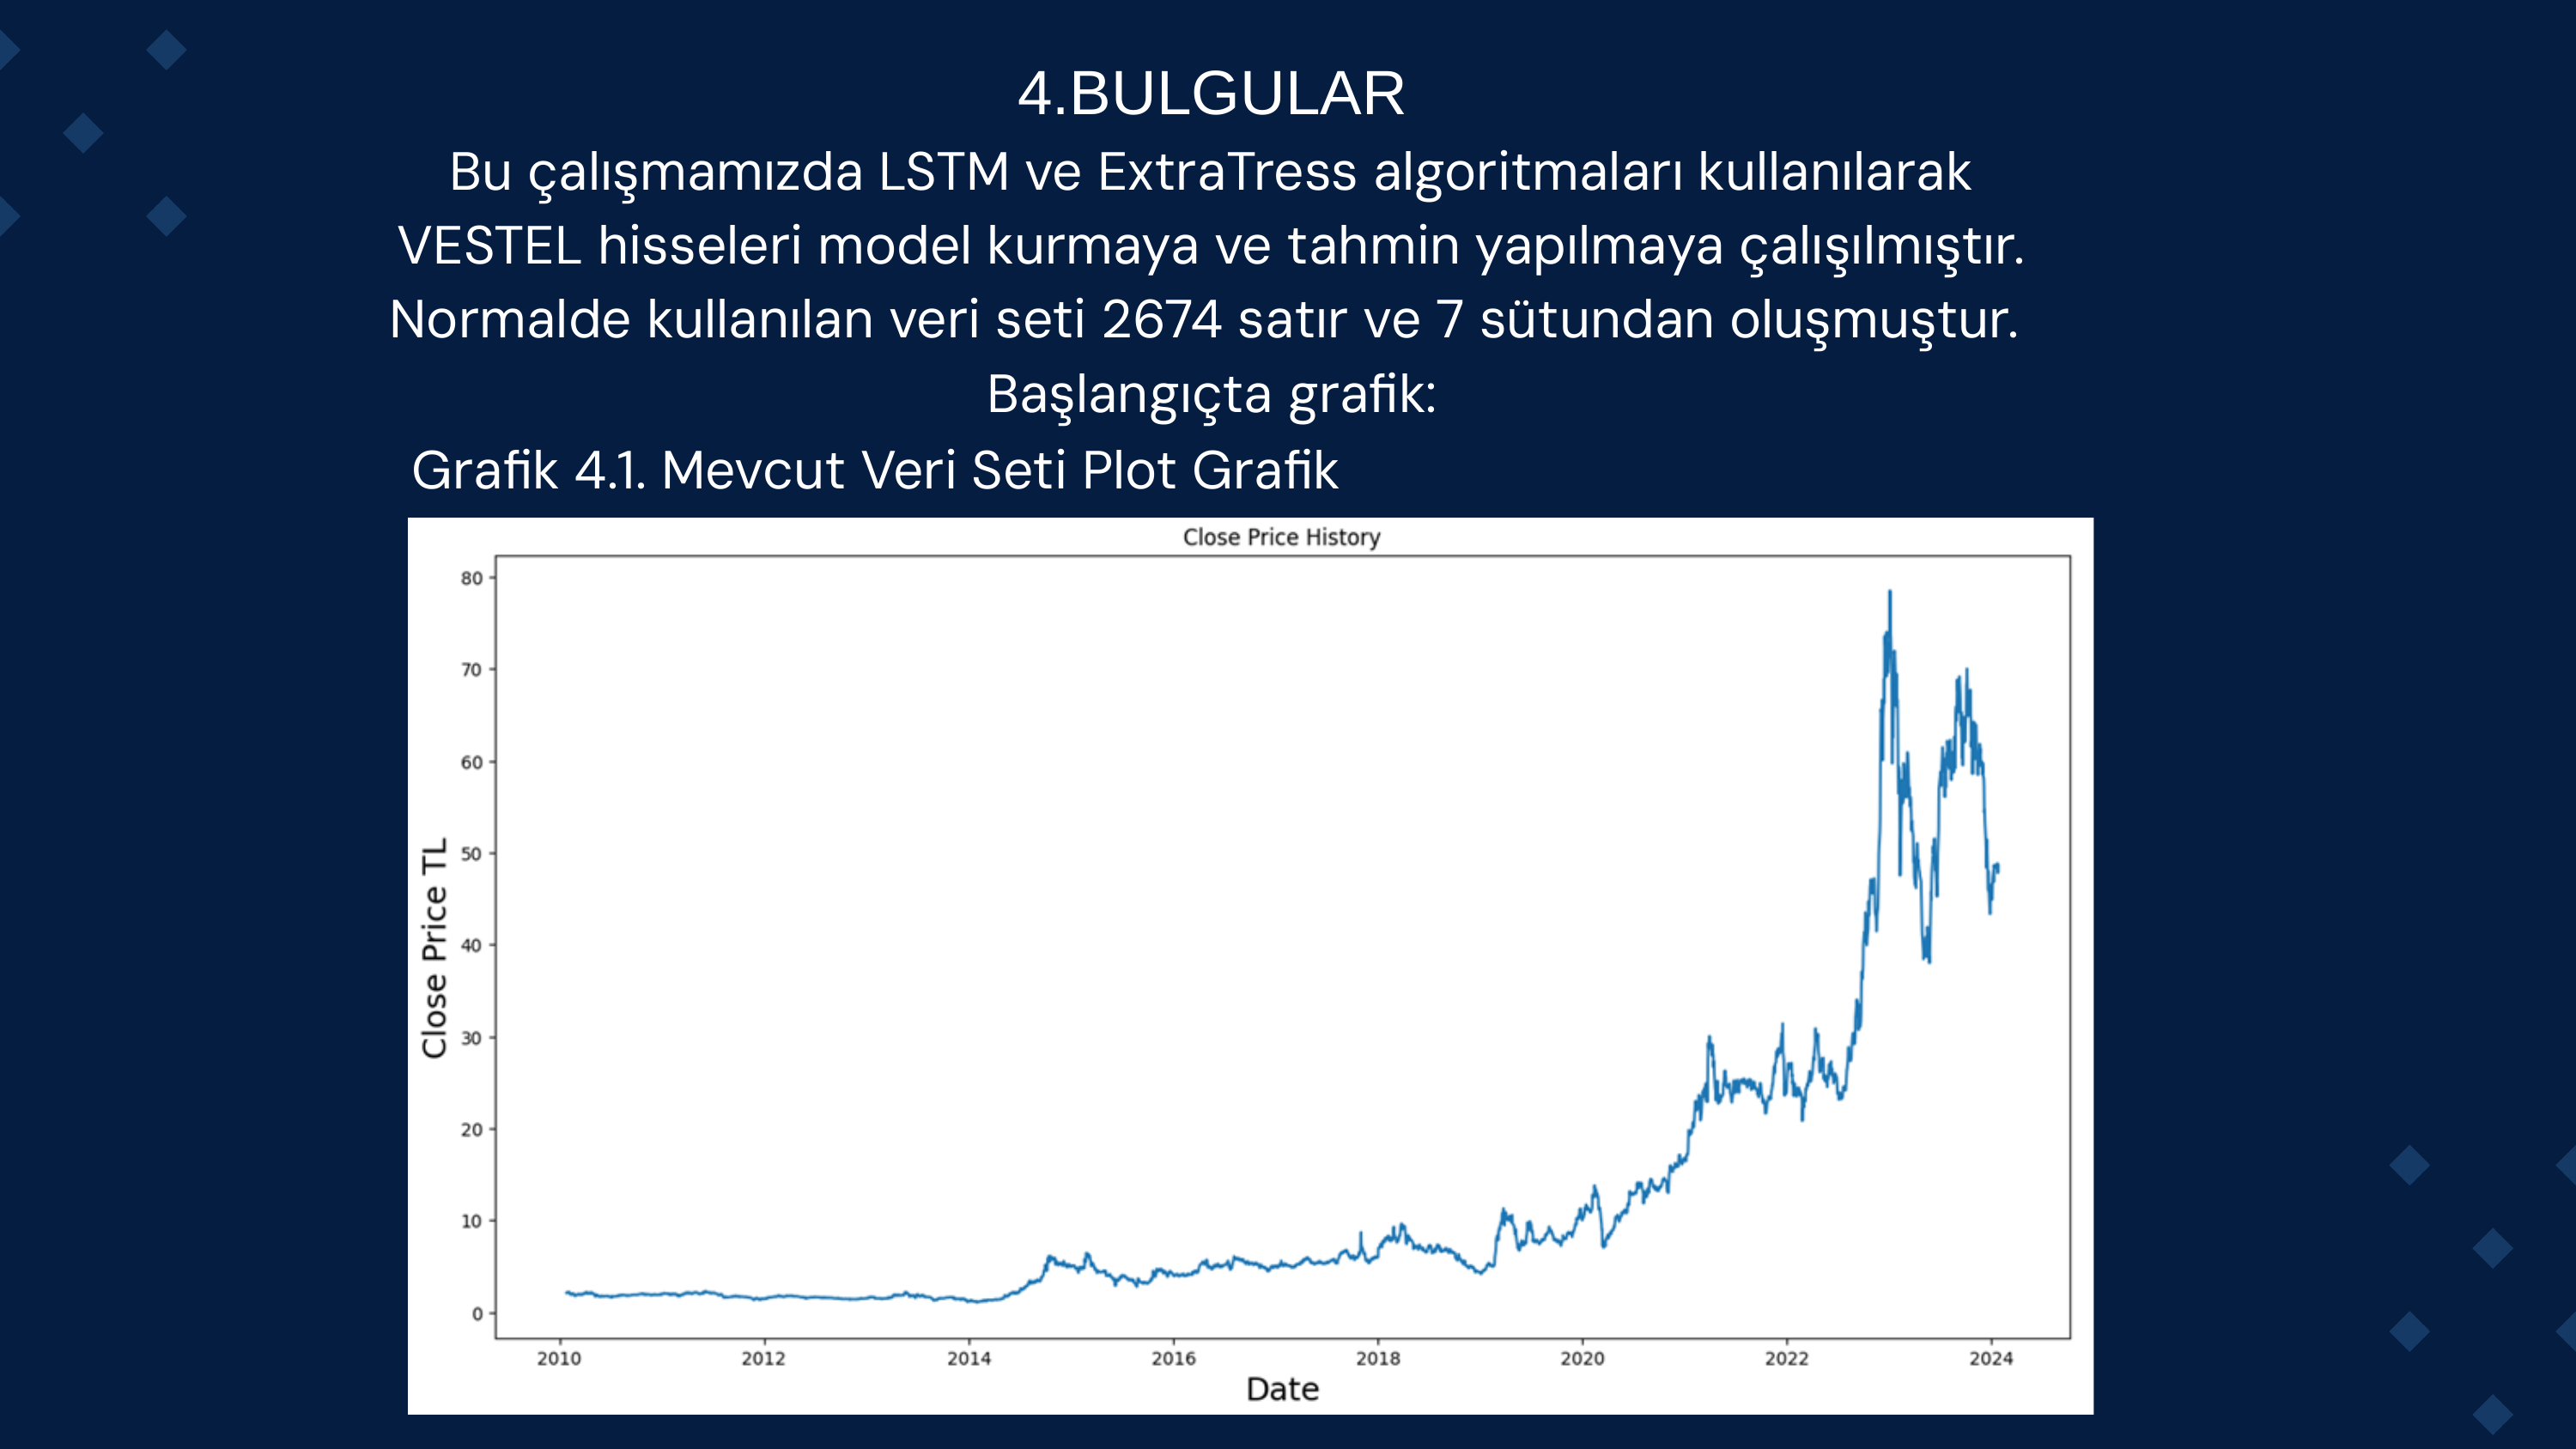

4.BULGULAR
Bu çalışmamızda LSTM ve ExtraTress algoritmaları kullanılarak VESTEL hisseleri model kurmaya ve tahmin yapılmaya çalışılmıştır. Normalde kullanılan veri seti 2674 satır ve 7 sütundan oluşmuştur.
Başlangıçta grafik:
Grafik 4.1. Mevcut Veri Seti Plot Grafik